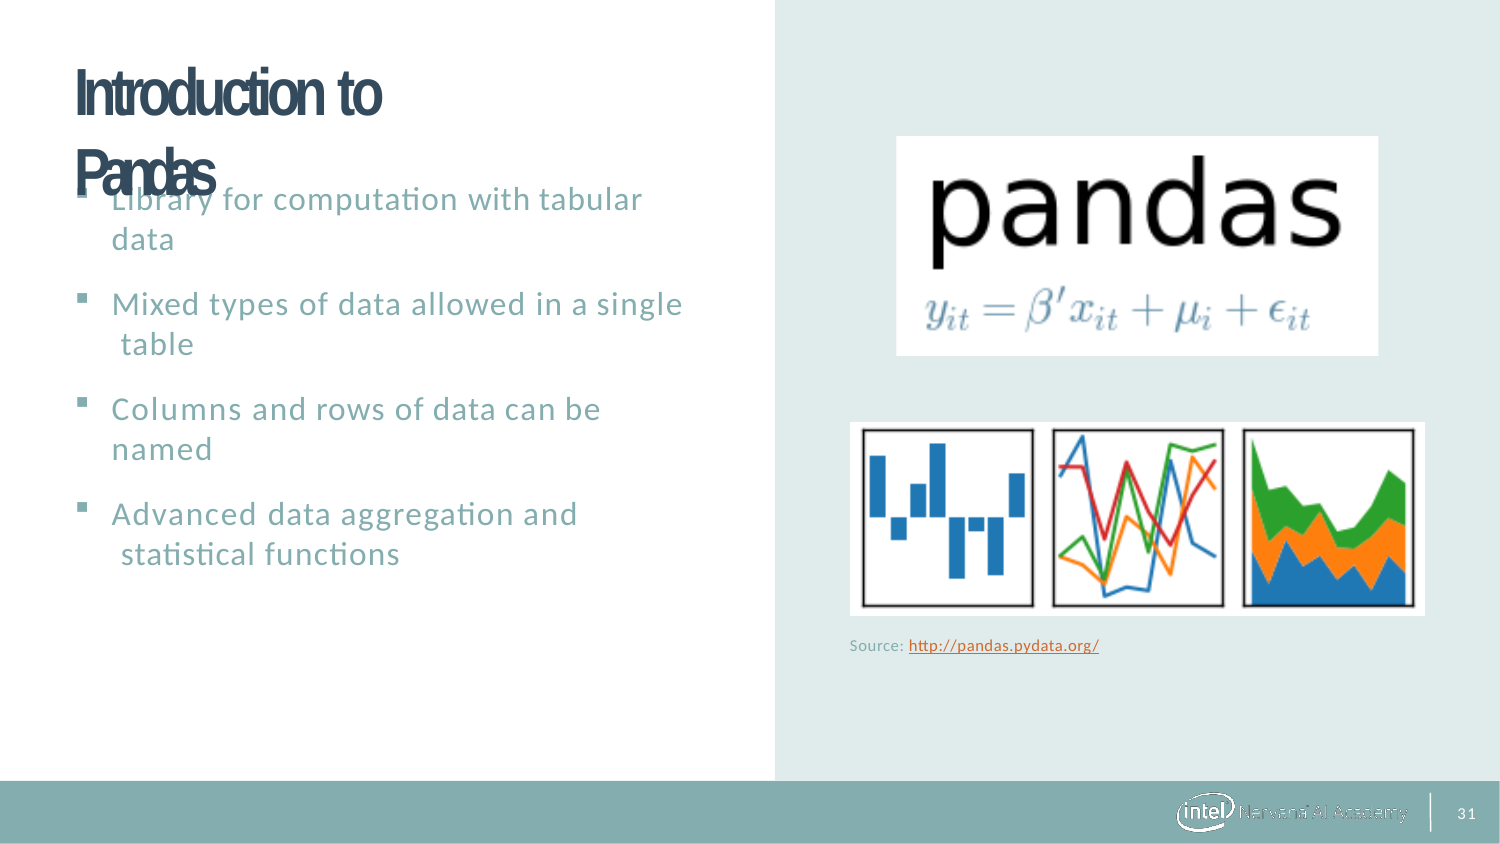

# Introduction to Pandas

Library for computation with tabular
data
Mixed types of data allowed in a single  table
Columns and rows of data can be named
Advanced data aggregation and  statistical functions

Source: http://pandas.pydata.org/
31